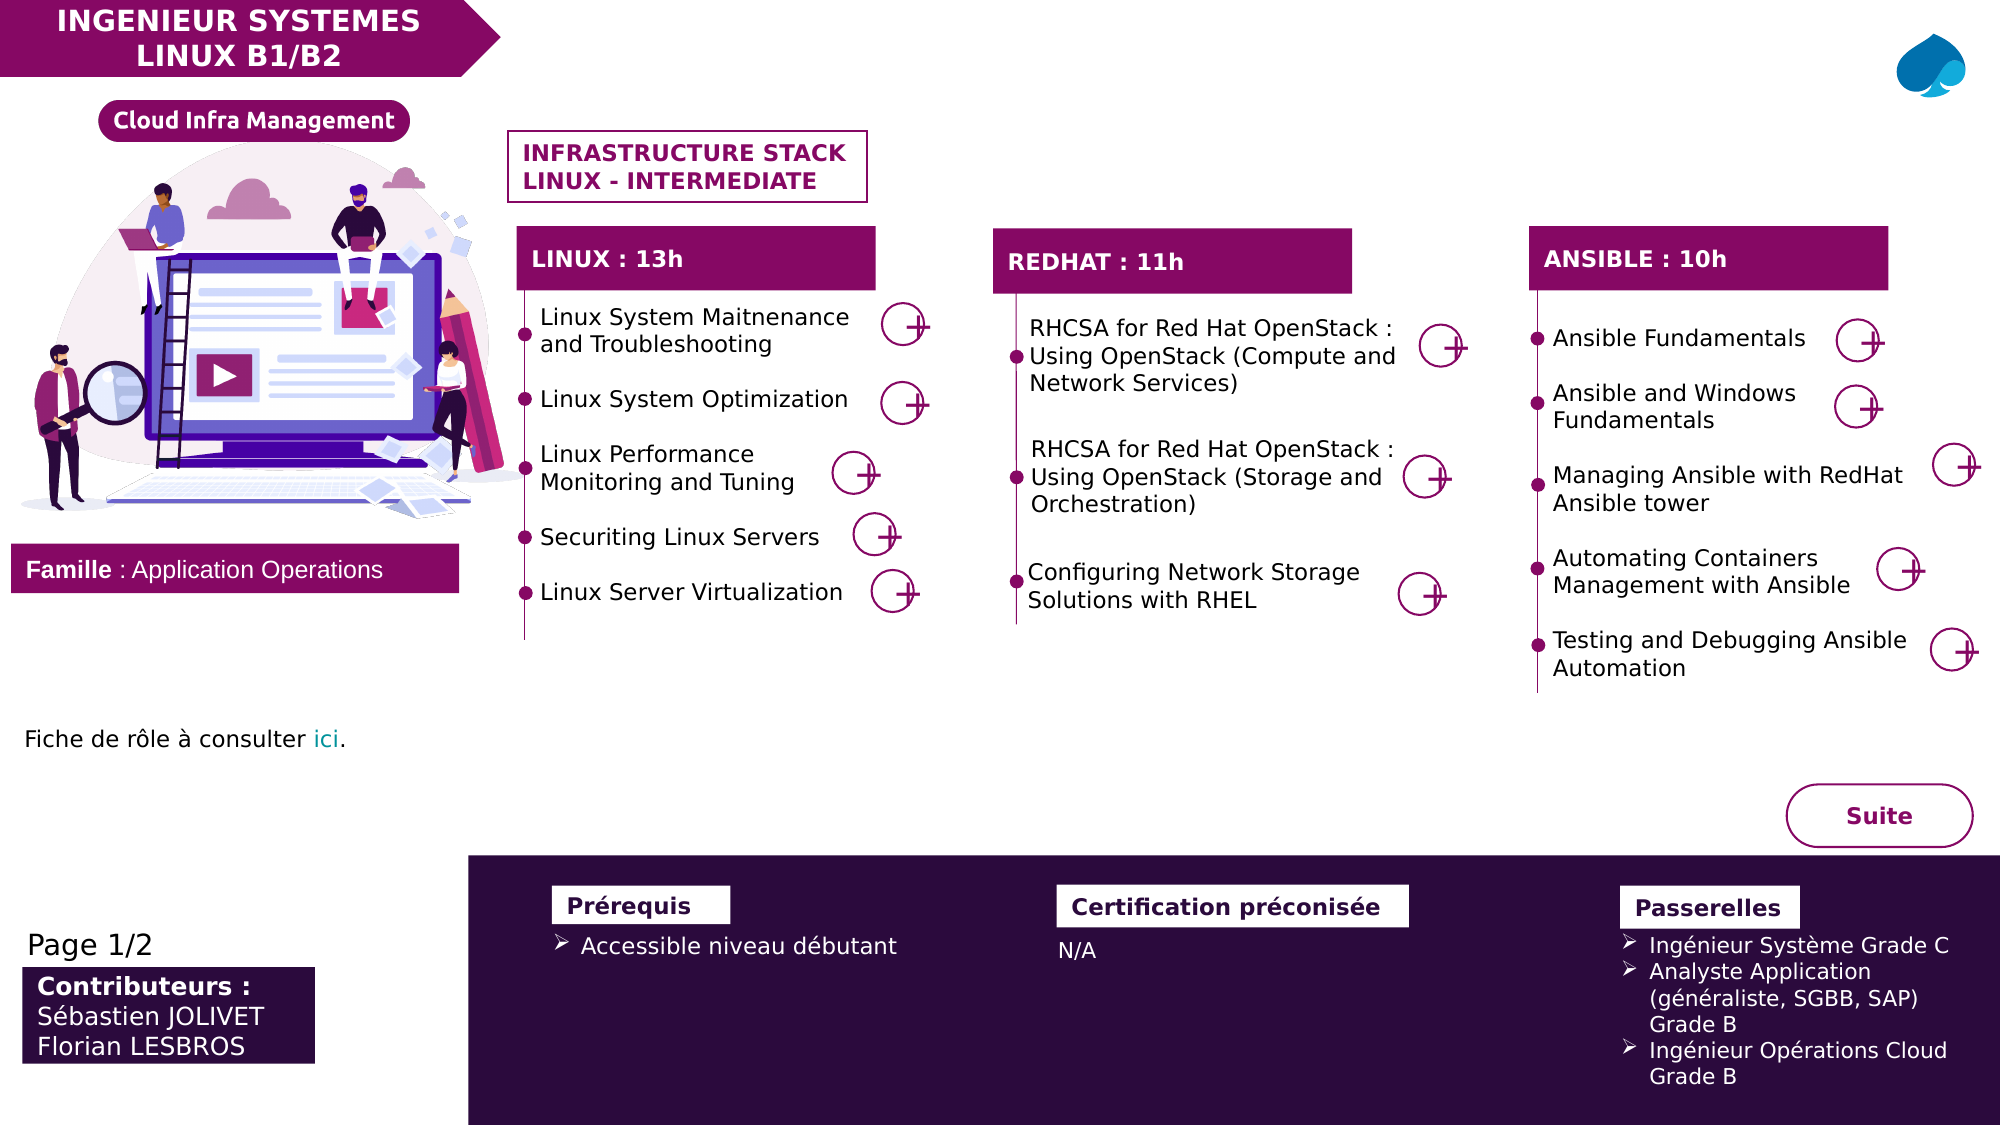

INGENIEUR SYSTEMES LINUX B1/B2
INFRASTRUCTURE STACK LINUX - INTERMEDIATE
LINUX : 13h
ANSIBLE : 10h
REDHAT : 11h

Ansible Fundamentals

Ansible and Windows Fundamentals

Managing Ansible with RedHat Ansible tower

Automating Containers Management with Ansible

Testing and Debugging Ansible Automation
Linux System Maitnenance and Troubleshooting

Linux System Optimization

Linux Performance Monitoring and Tuning

Securiting Linux Servers

Linux Server Virtualization
+
RHCSA for Red Hat OpenStack : Using OpenStack (Compute and Network Services)
+
+

+
+

RHCSA for Red Hat OpenStack : Using OpenStack (Storage and Orchestration)
+
+
+

+

+
Configuring Network Storage Solutions with RHEL

+
+

+

Fiche de rôle à consulter ici.
Suite

Certification préconisée
N/A
Prérequis
Passerelles
Page 1/2
Accessible niveau débutant
Ingénieur Système Grade C
Analyste Application (généraliste, SGBB, SAP) Grade B
Ingénieur Opérations Cloud Grade B
Contributeurs :
Sébastien JOLIVET
Florian LESBROS